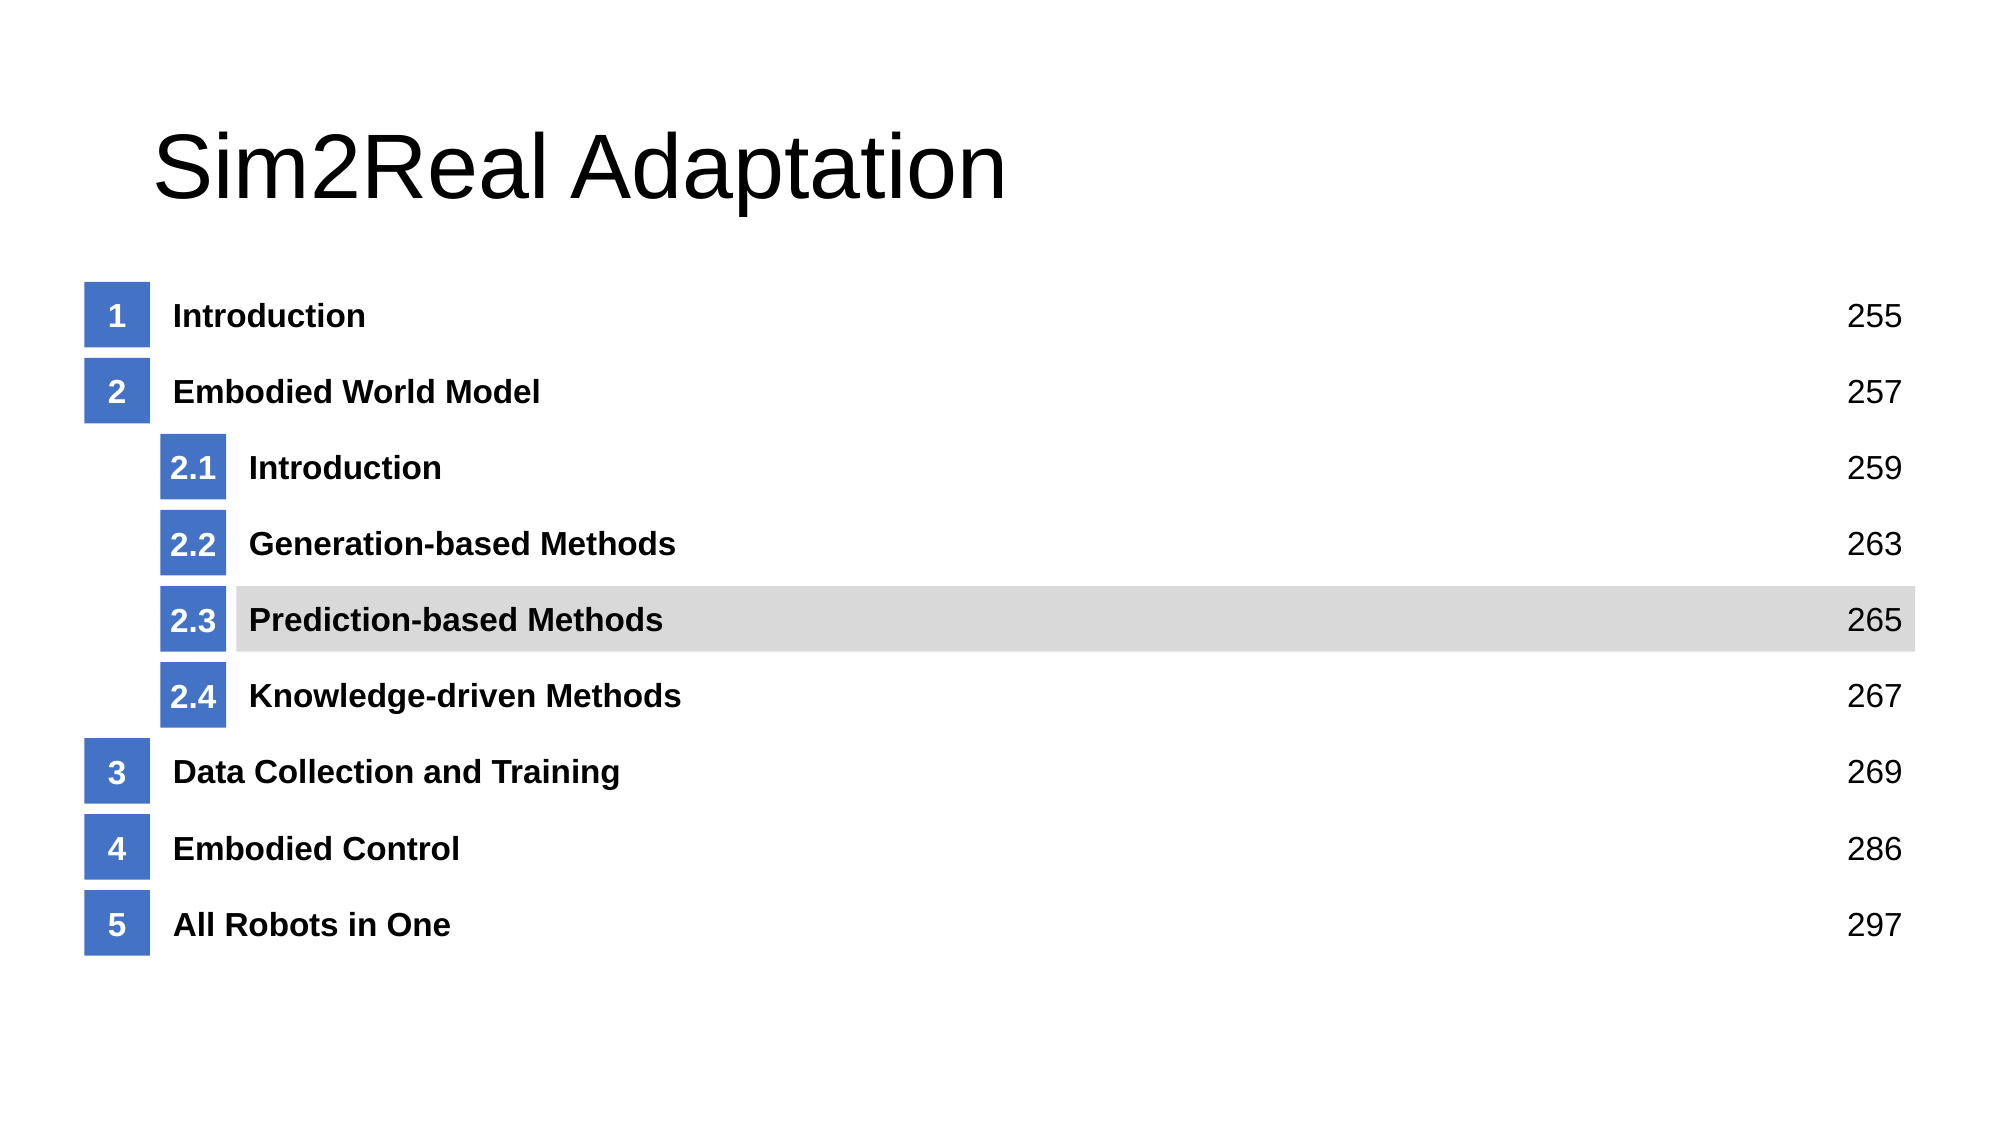

# Sim2Real Adaptation
1
Introduction
255
2
Embodied World Model
257
2.1
Introduction
259
2.2
Generation-based Methods
263
2.3

Prediction-based Methods
265
2.4
Knowledge-driven Methods
267
3
Data Collection and Training
269
4
Embodied Control
286
5
All Robots in One
297